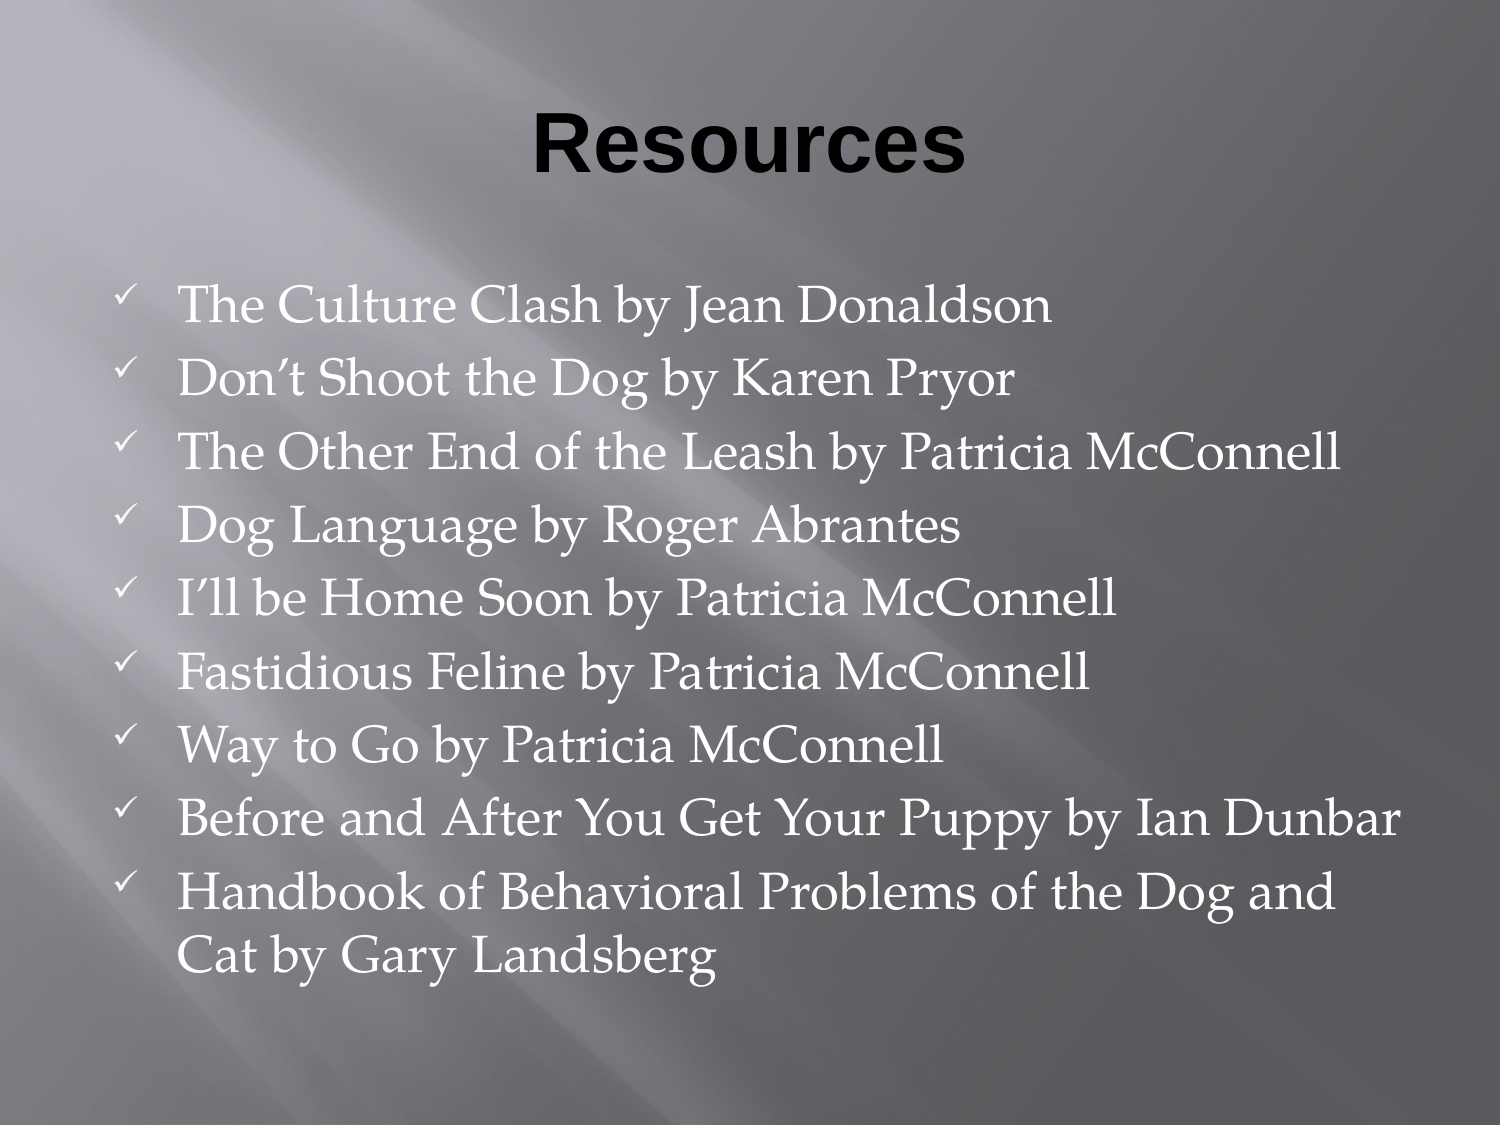

# Resources
The Culture Clash by Jean Donaldson
Don’t Shoot the Dog by Karen Pryor
The Other End of the Leash by Patricia McConnell
Dog Language by Roger Abrantes
I’ll be Home Soon by Patricia McConnell
Fastidious Feline by Patricia McConnell
Way to Go by Patricia McConnell
Before and After You Get Your Puppy by Ian Dunbar
Handbook of Behavioral Problems of the Dog and Cat by Gary Landsberg